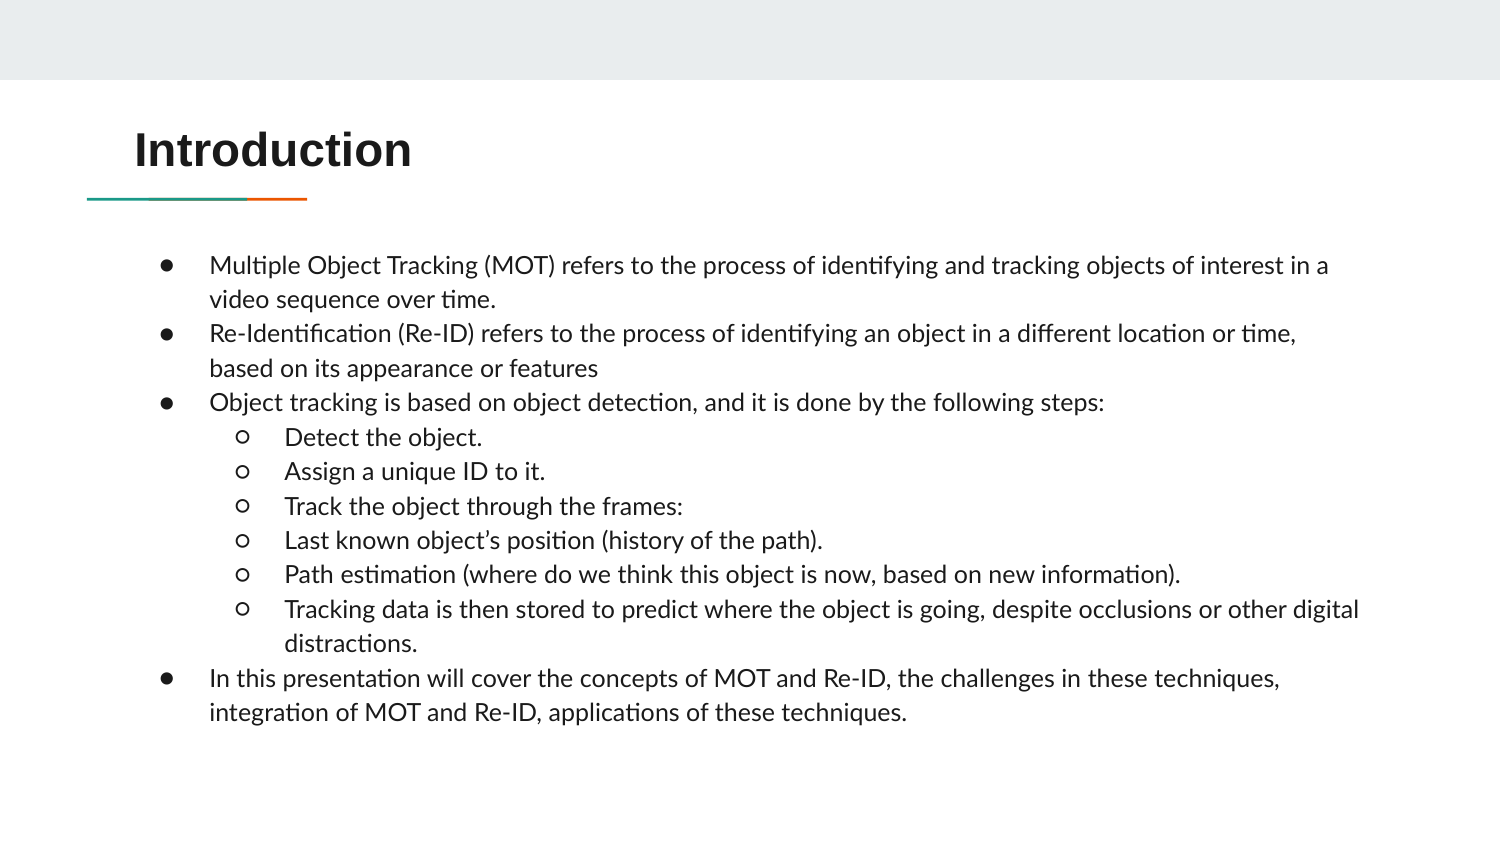

# Introduction
Multiple Object Tracking (MOT) refers to the process of identifying and tracking objects of interest in a video sequence over time.
Re-Identification (Re-ID) refers to the process of identifying an object in a different location or time, based on its appearance or features
Object tracking is based on object detection, and it is done by the following steps:
Detect the object.
Assign a unique ID to it.
Track the object through the frames:
Last known object’s position (history of the path).
Path estimation (where do we think this object is now, based on new information).
Tracking data is then stored to predict where the object is going, despite occlusions or other digital distractions.
In this presentation will cover the concepts of MOT and Re-ID, the challenges in these techniques, integration of MOT and Re-ID, applications of these techniques.